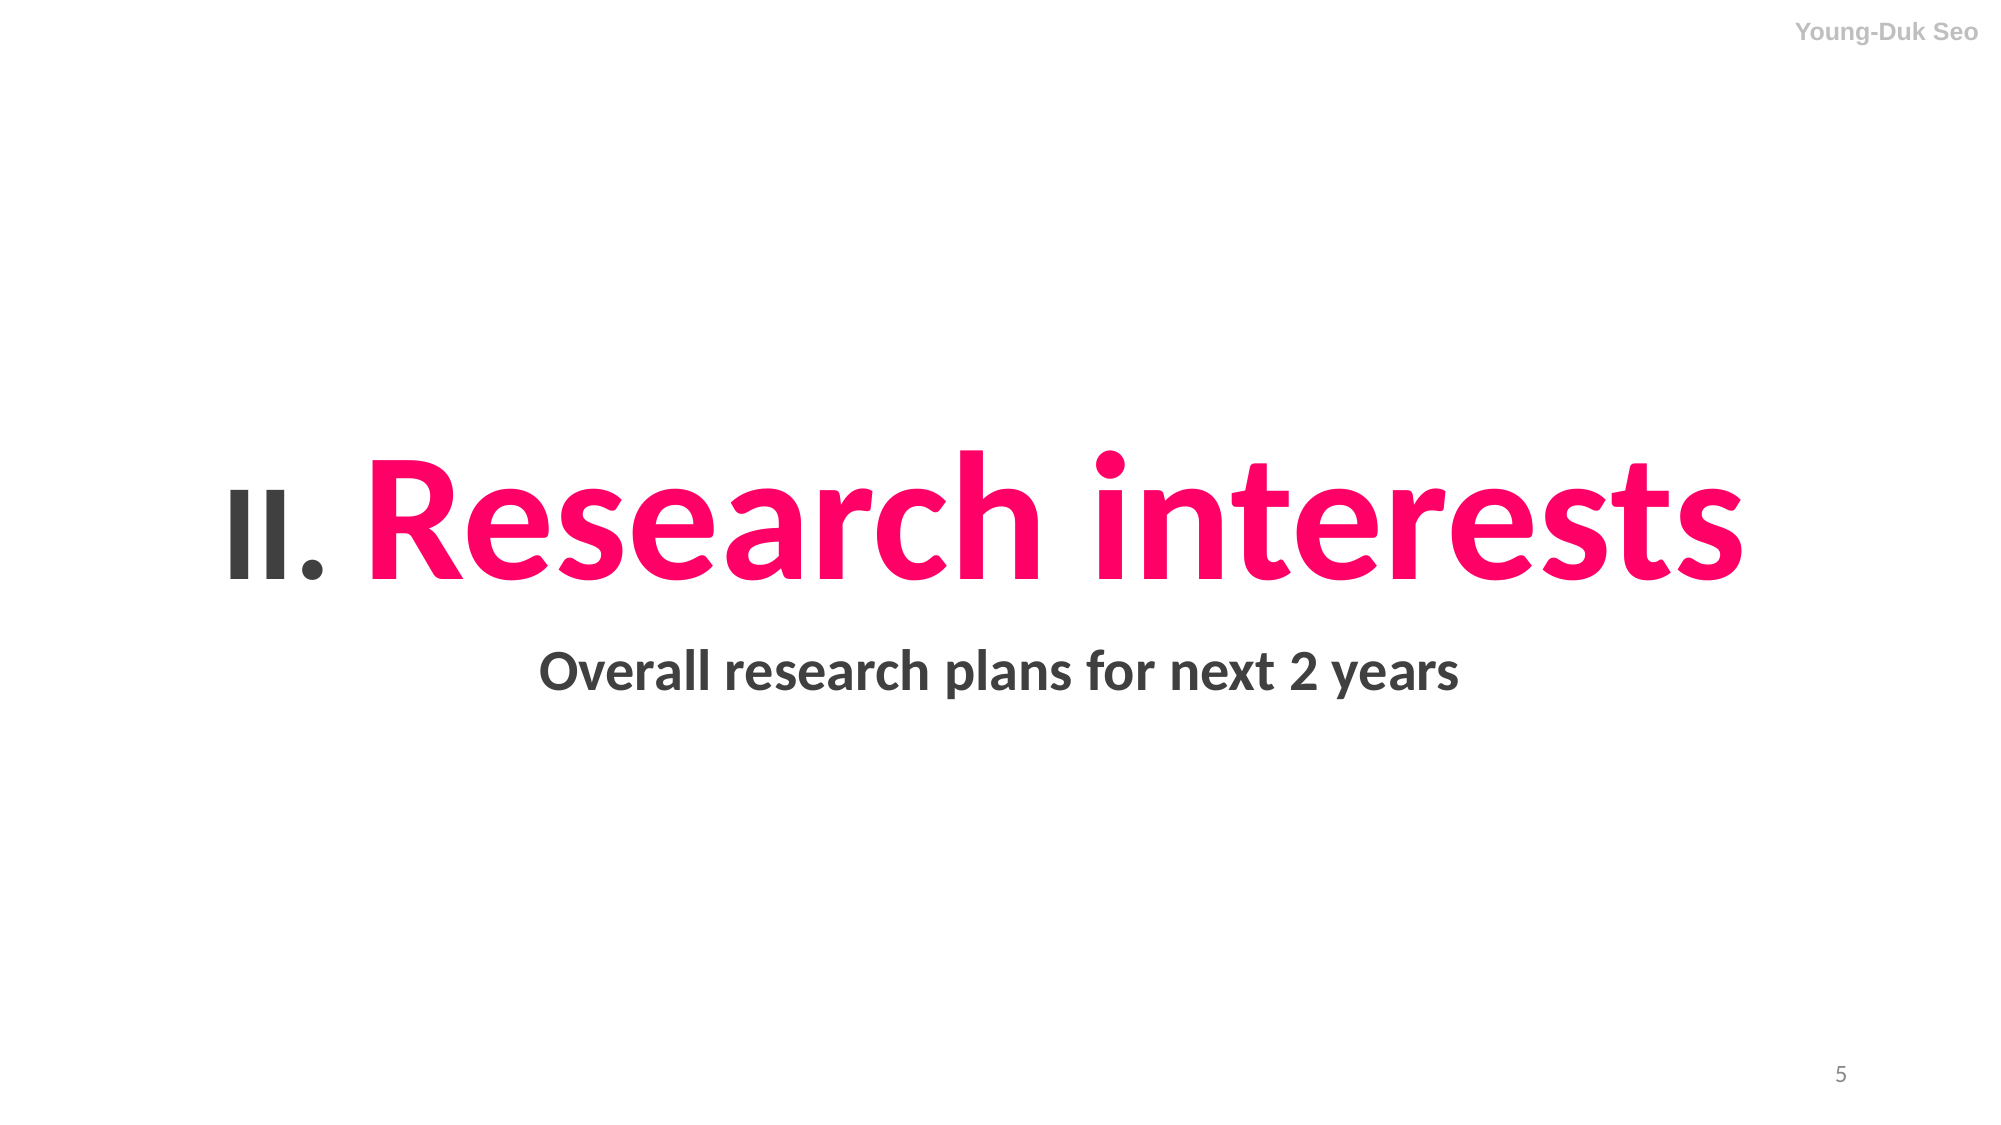

Young-Duk Seo
II. Research interests
Overall research plans for next 2 years
5